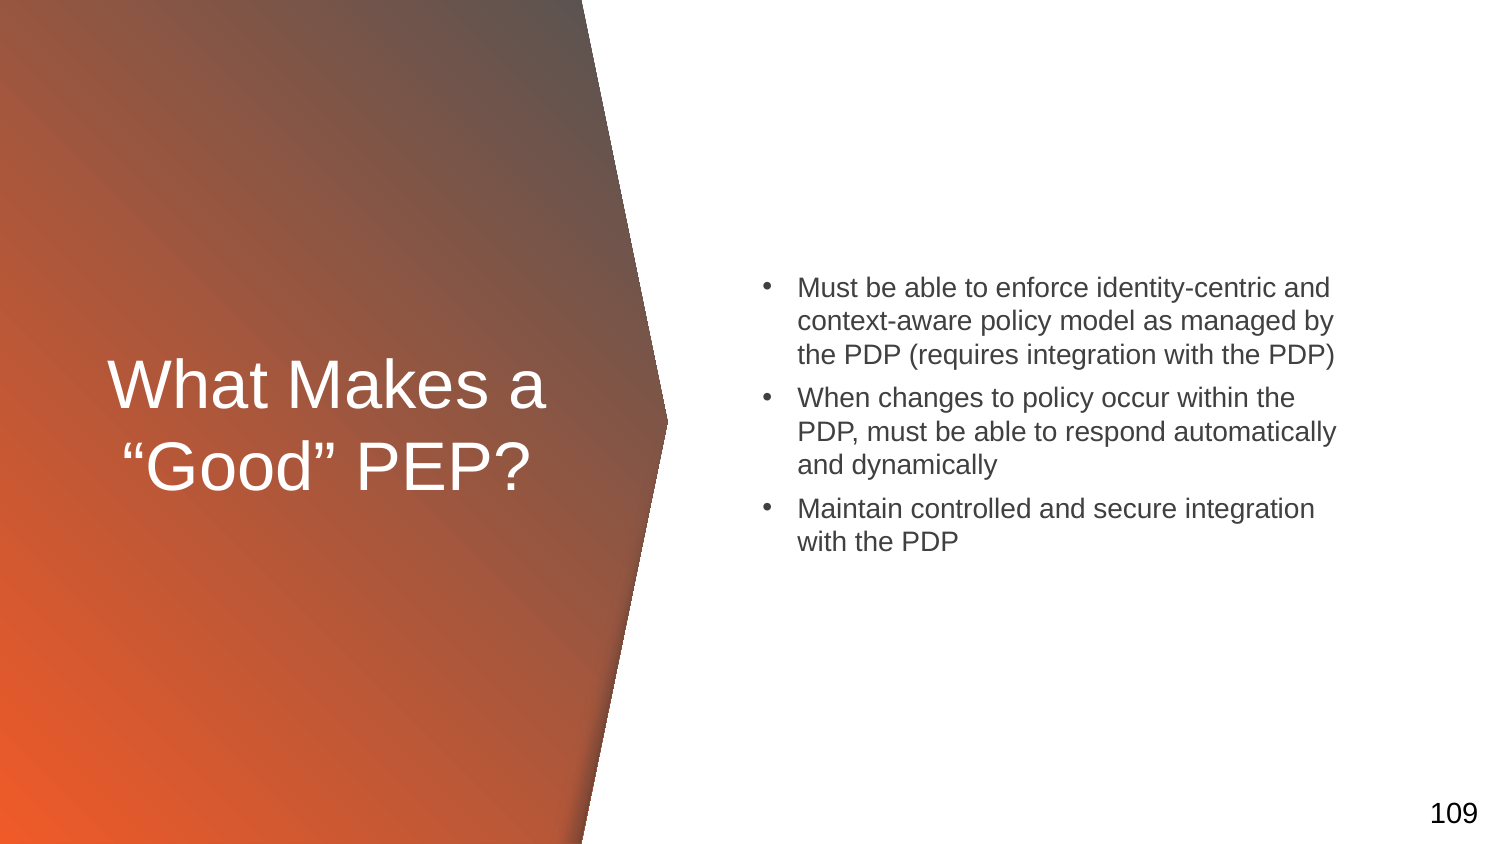

# What Makes a “Good” PEP?
Must be able to enforce identity-centric and context-aware policy model as managed by the PDP (requires integration with the PDP)
When changes to policy occur within the PDP, must be able to respond automatically and dynamically
Maintain controlled and secure integration with the PDP
109